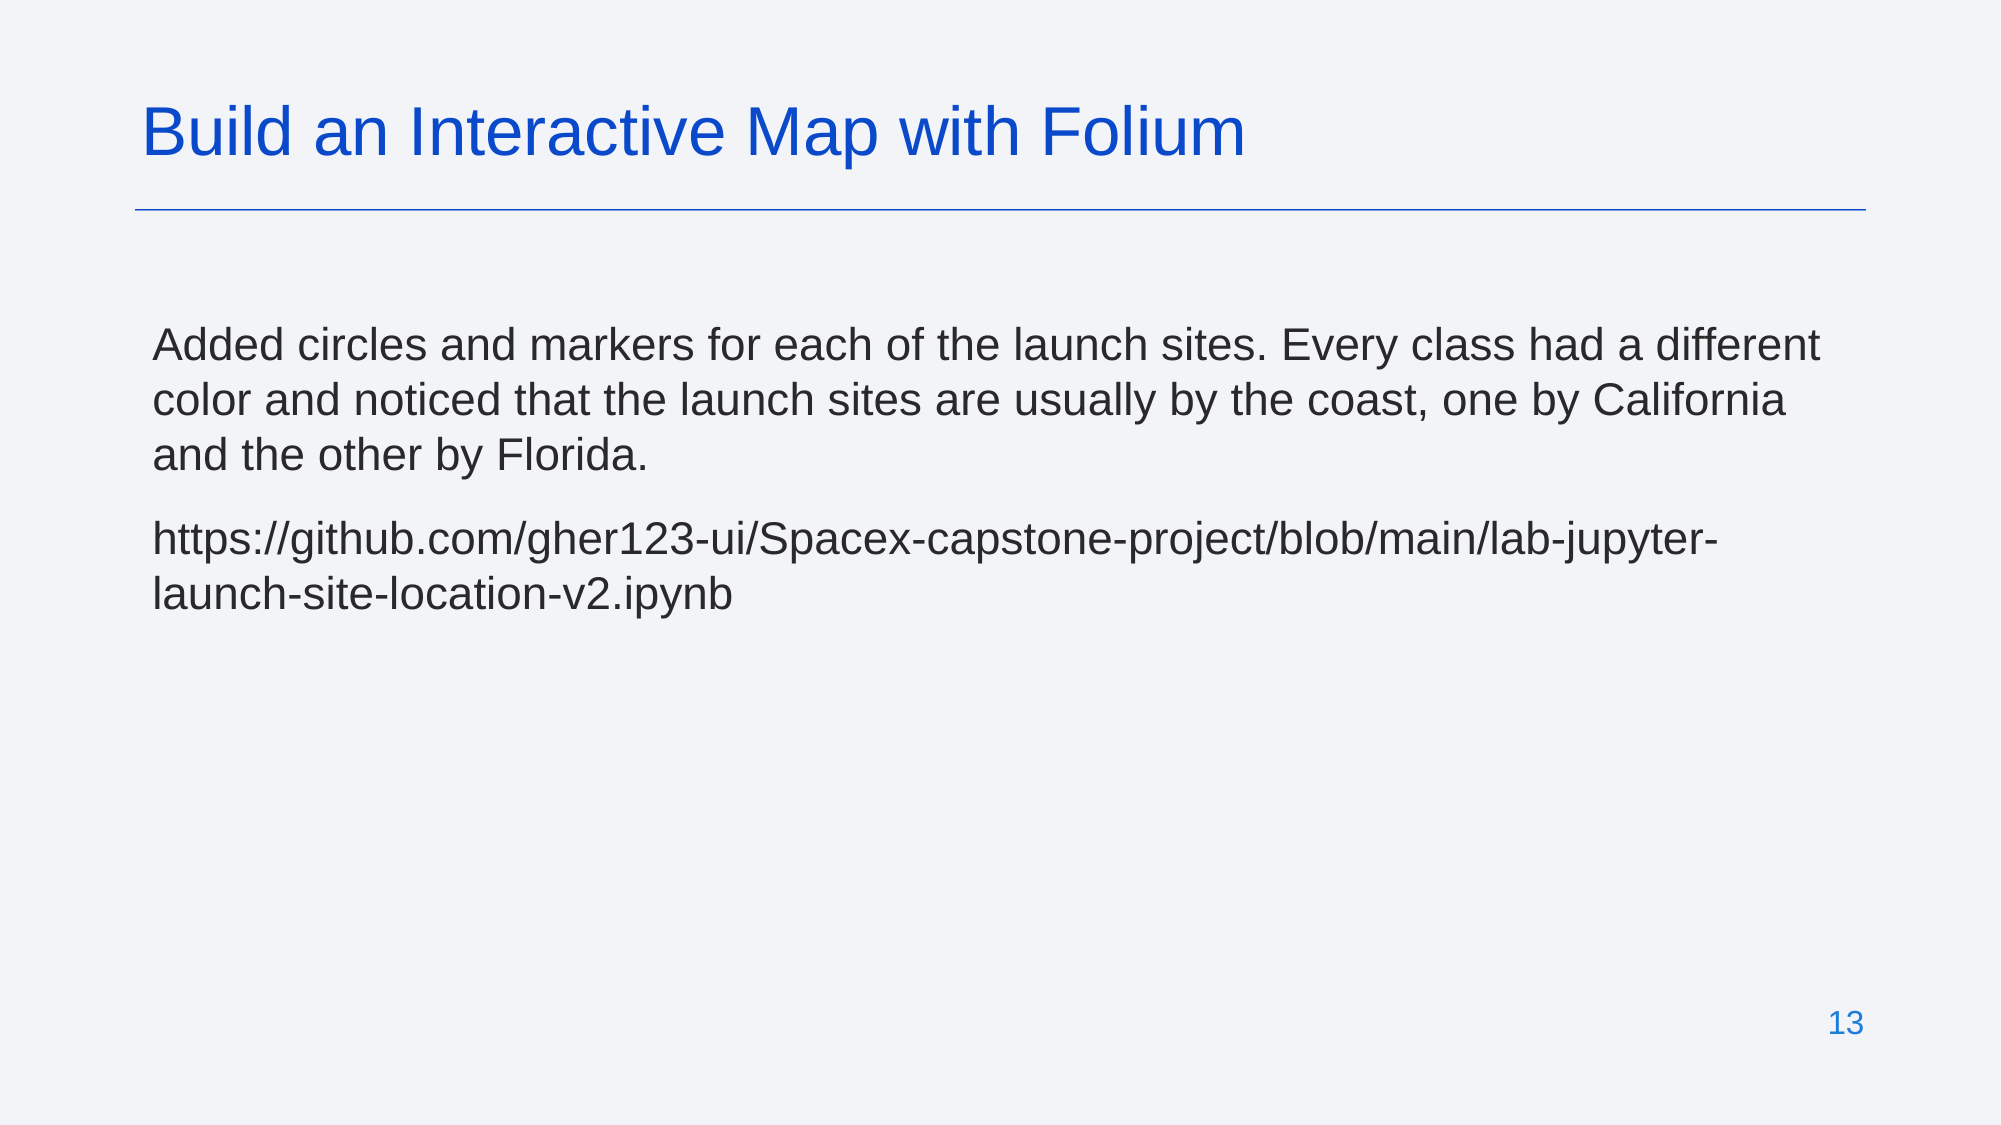

Build an Interactive Map with Folium
Added circles and markers for each of the launch sites. Every class had a different color and noticed that the launch sites are usually by the coast, one by California and the other by Florida.
https://github.com/gher123-ui/Spacex-capstone-project/blob/main/lab-jupyter-launch-site-location-v2.ipynb

13